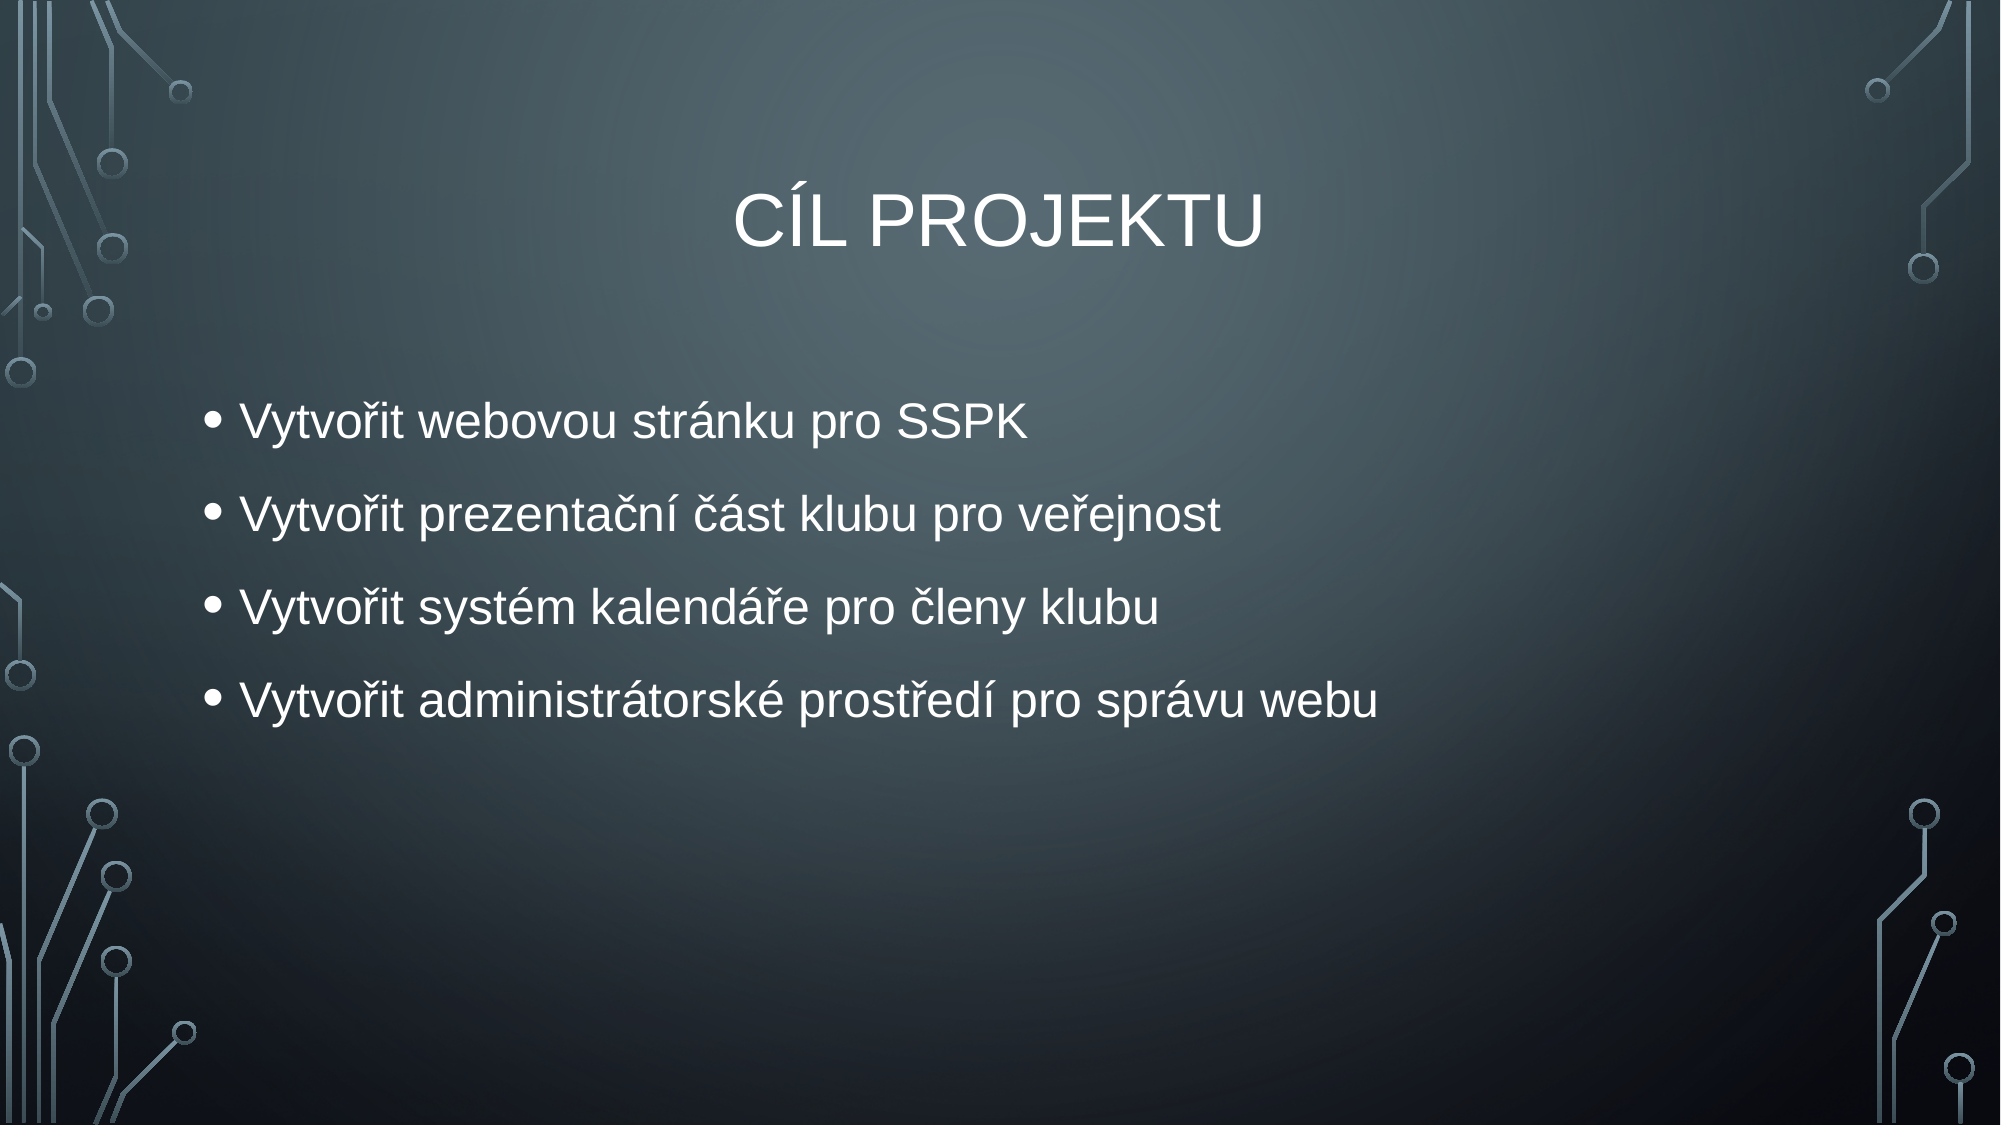

# Cíl projektu
Vytvořit webovou stránku pro SSPK
Vytvořit prezentační část klubu pro veřejnost
Vytvořit systém kalendáře pro členy klubu
Vytvořit administrátorské prostředí pro správu webu